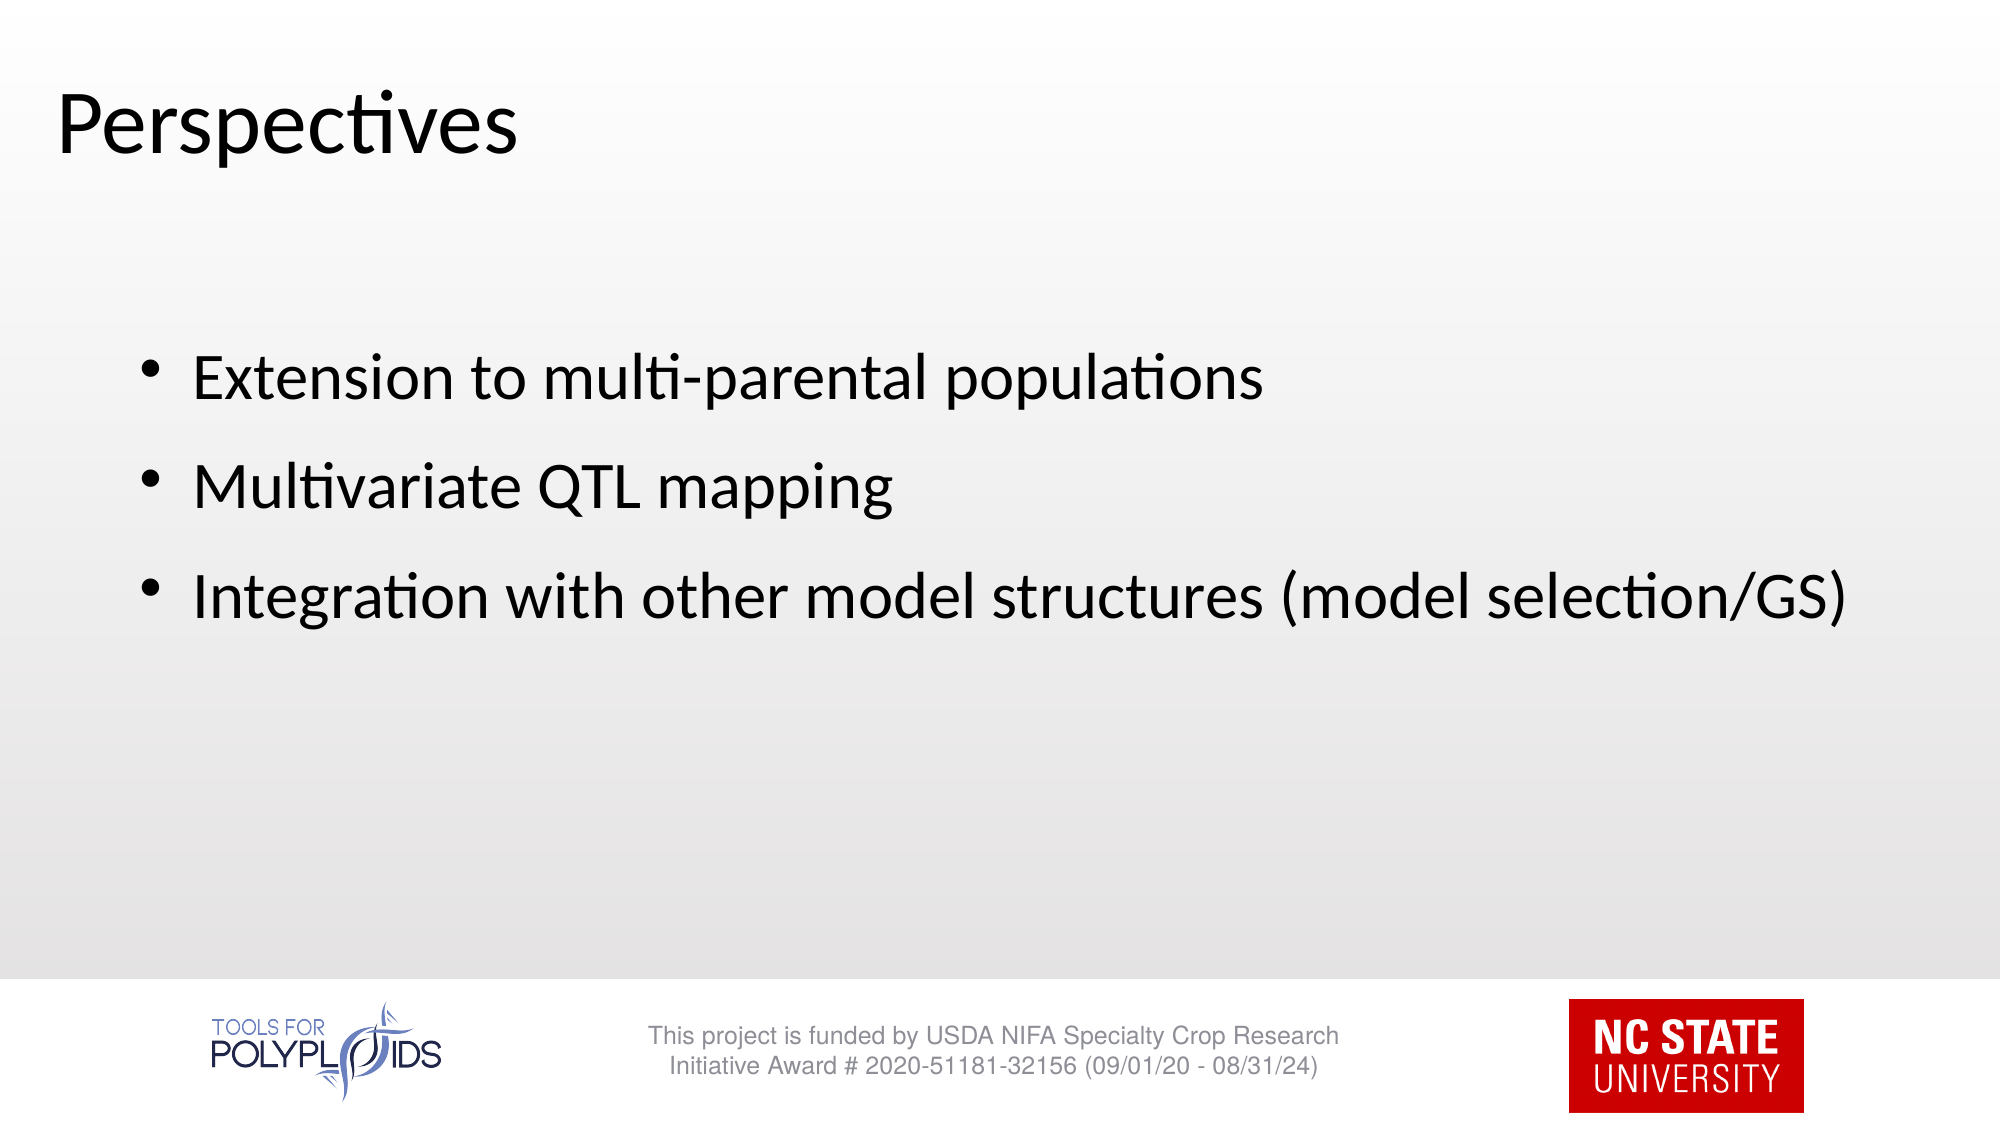

# Perspectives
Extension to multi-parental populations
Multivariate QTL mapping
Integration with other model structures (model selection/GS)
This project is funded by USDA NIFA Specialty Crop Research Initiative Award # 2020-51181-32156 (09/01/20 - 08/31/24)